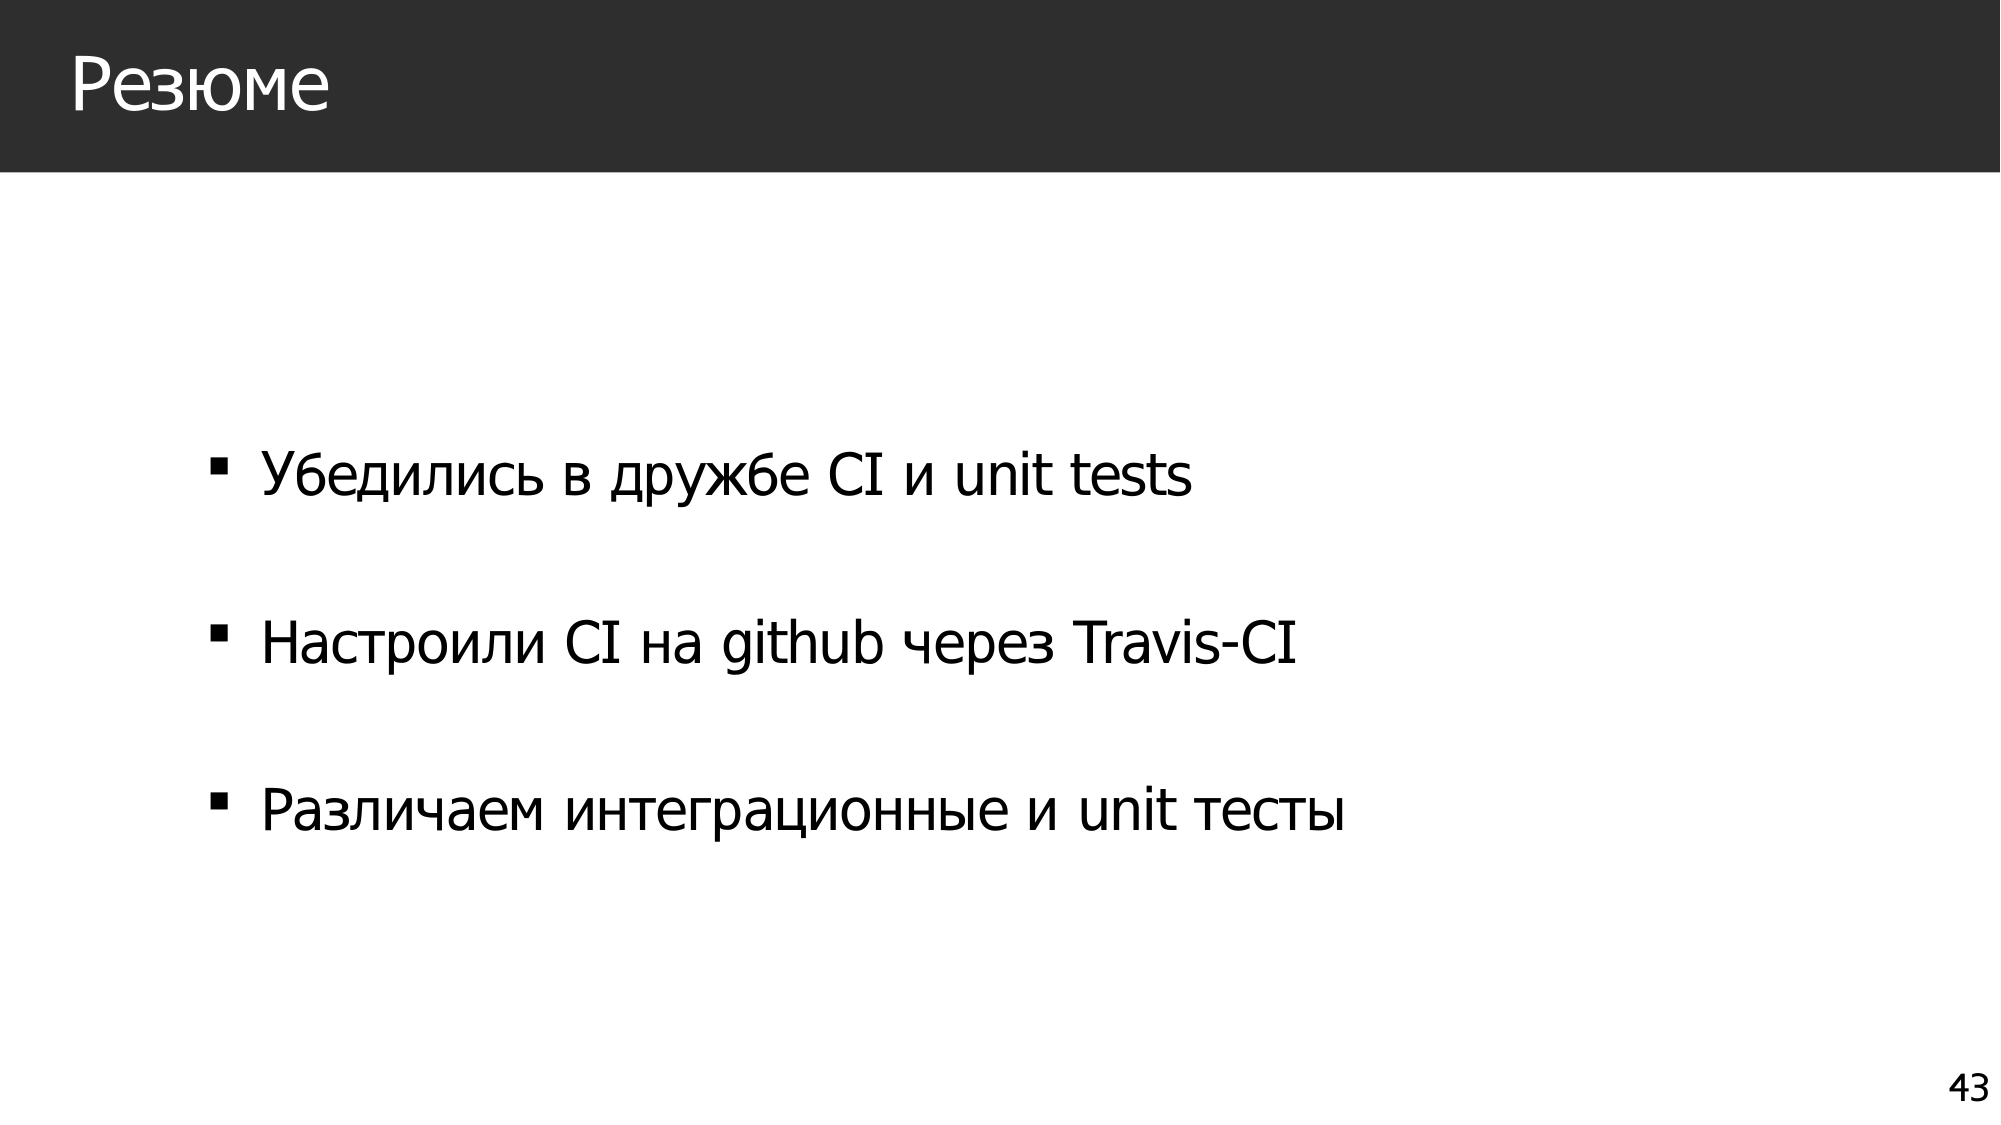

# Резюме

 Убедились в дружбе CI и unit tests

 Настроили CI на github через Travis-CI

 Различаем интеграционные и unit тесты
43